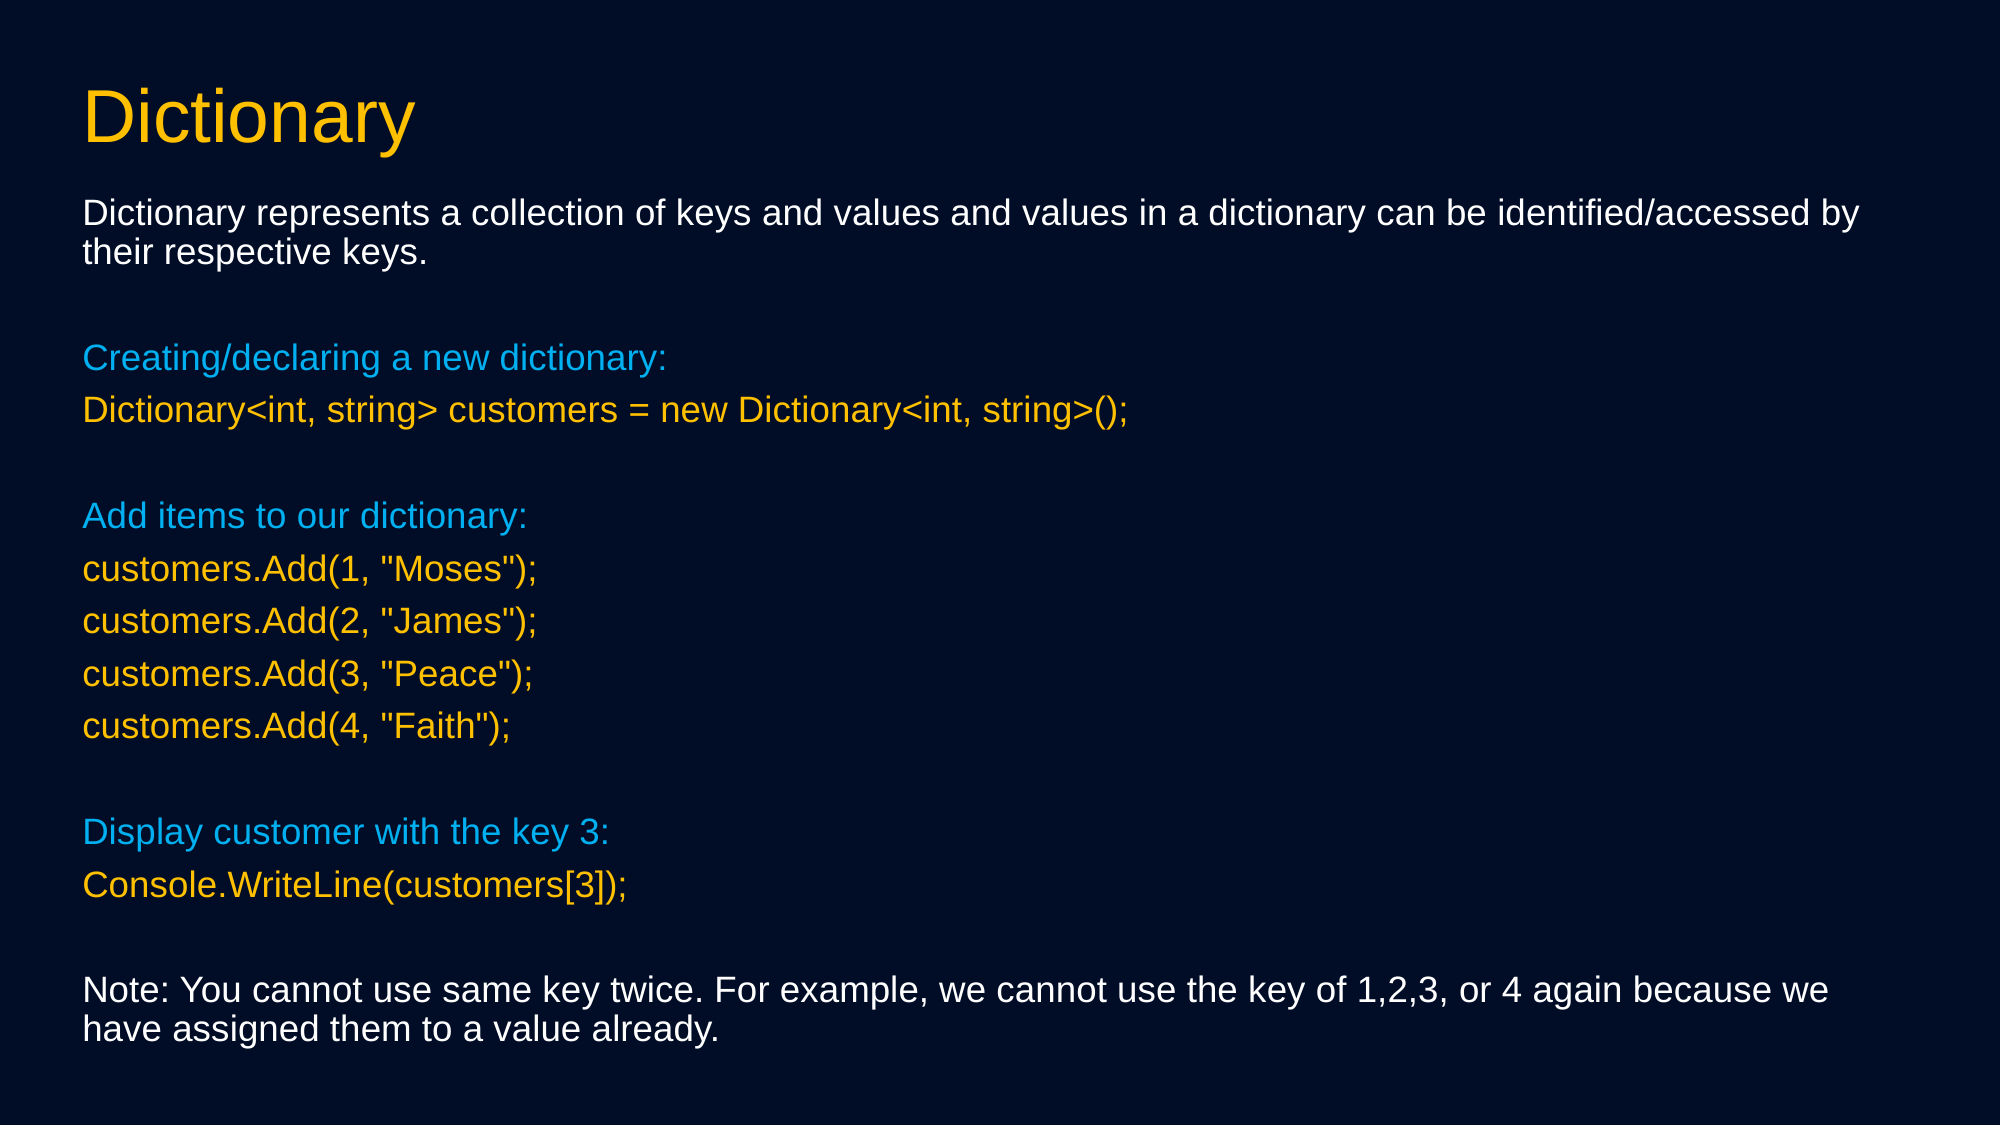

# Dictionary
Dictionary represents a collection of keys and values and values in a dictionary can be identified/accessed by their respective keys.

Creating/declaring a new dictionary:
Dictionary<int, string> customers = new Dictionary<int, string>();

Add items to our dictionary:
customers.Add(1, "Moses");
customers.Add(2, "James");
customers.Add(3, "Peace");
customers.Add(4, "Faith");

Display customer with the key 3:
Console.WriteLine(customers[3]);

Note: You cannot use same key twice. For example, we cannot use the key of 1,2,3, or 4 again because we have assigned them to a value already.